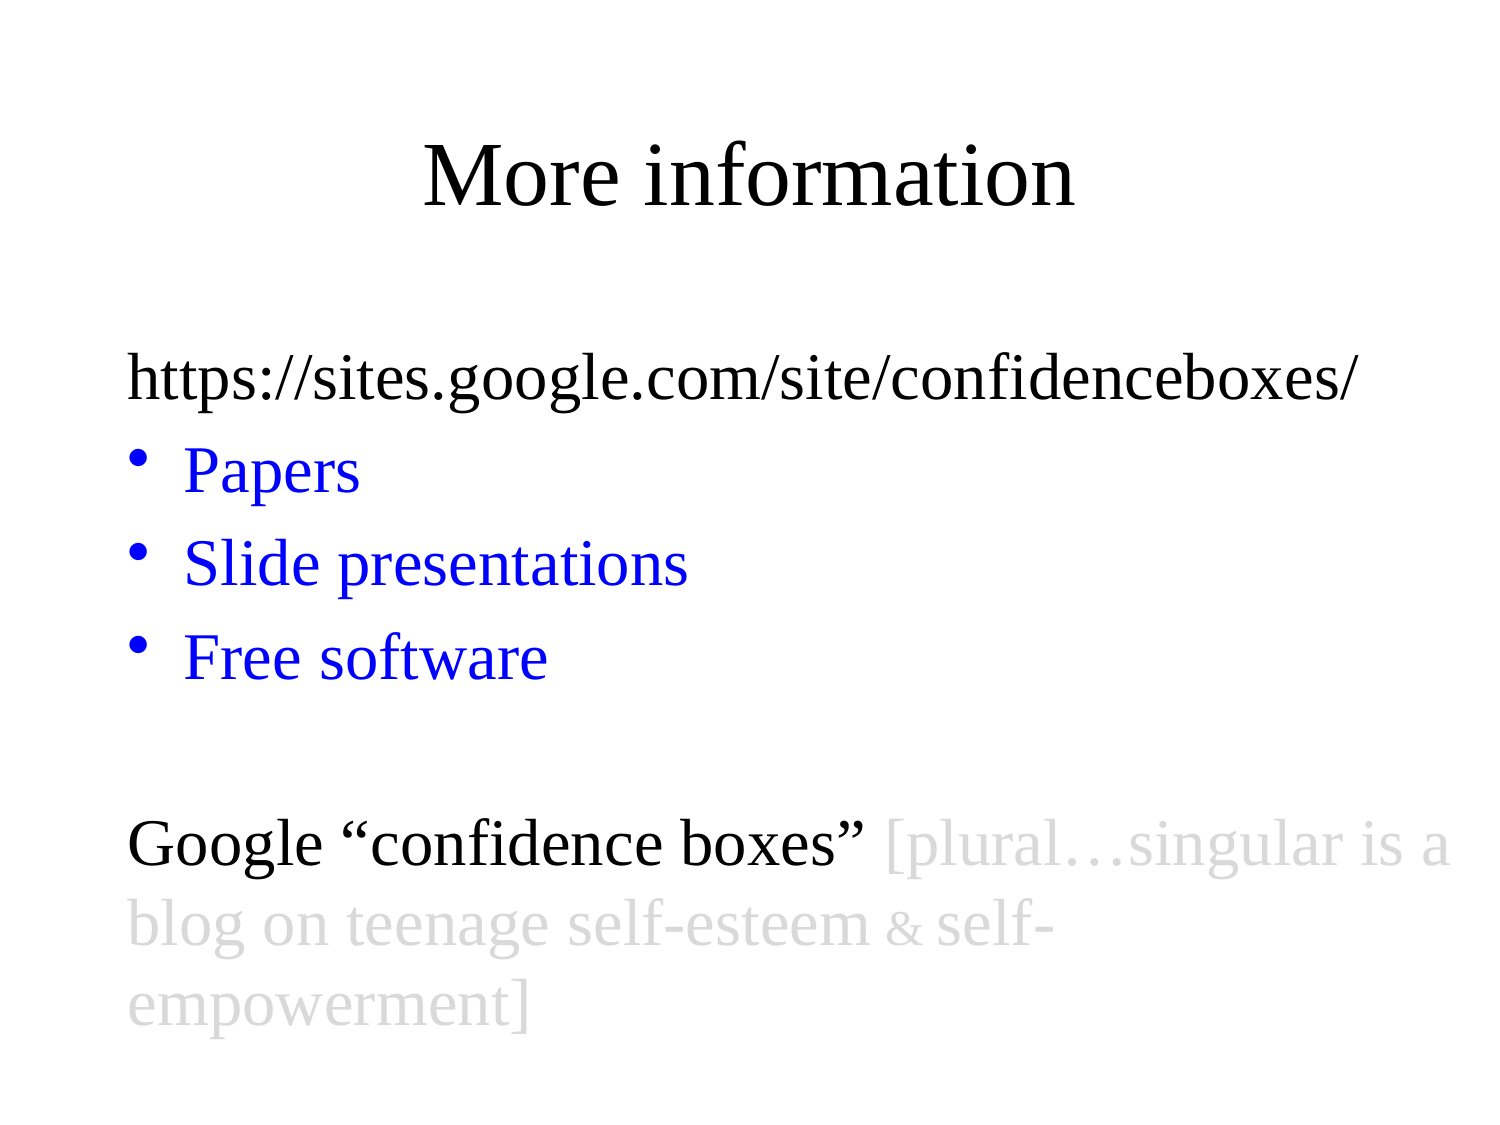

# More information
https://sites.google.com/site/confidenceboxes/
Papers
Slide presentations
Free software

Google “confidence boxes” [plural…singular is a blog on teenage self-esteem & self-empowerment]